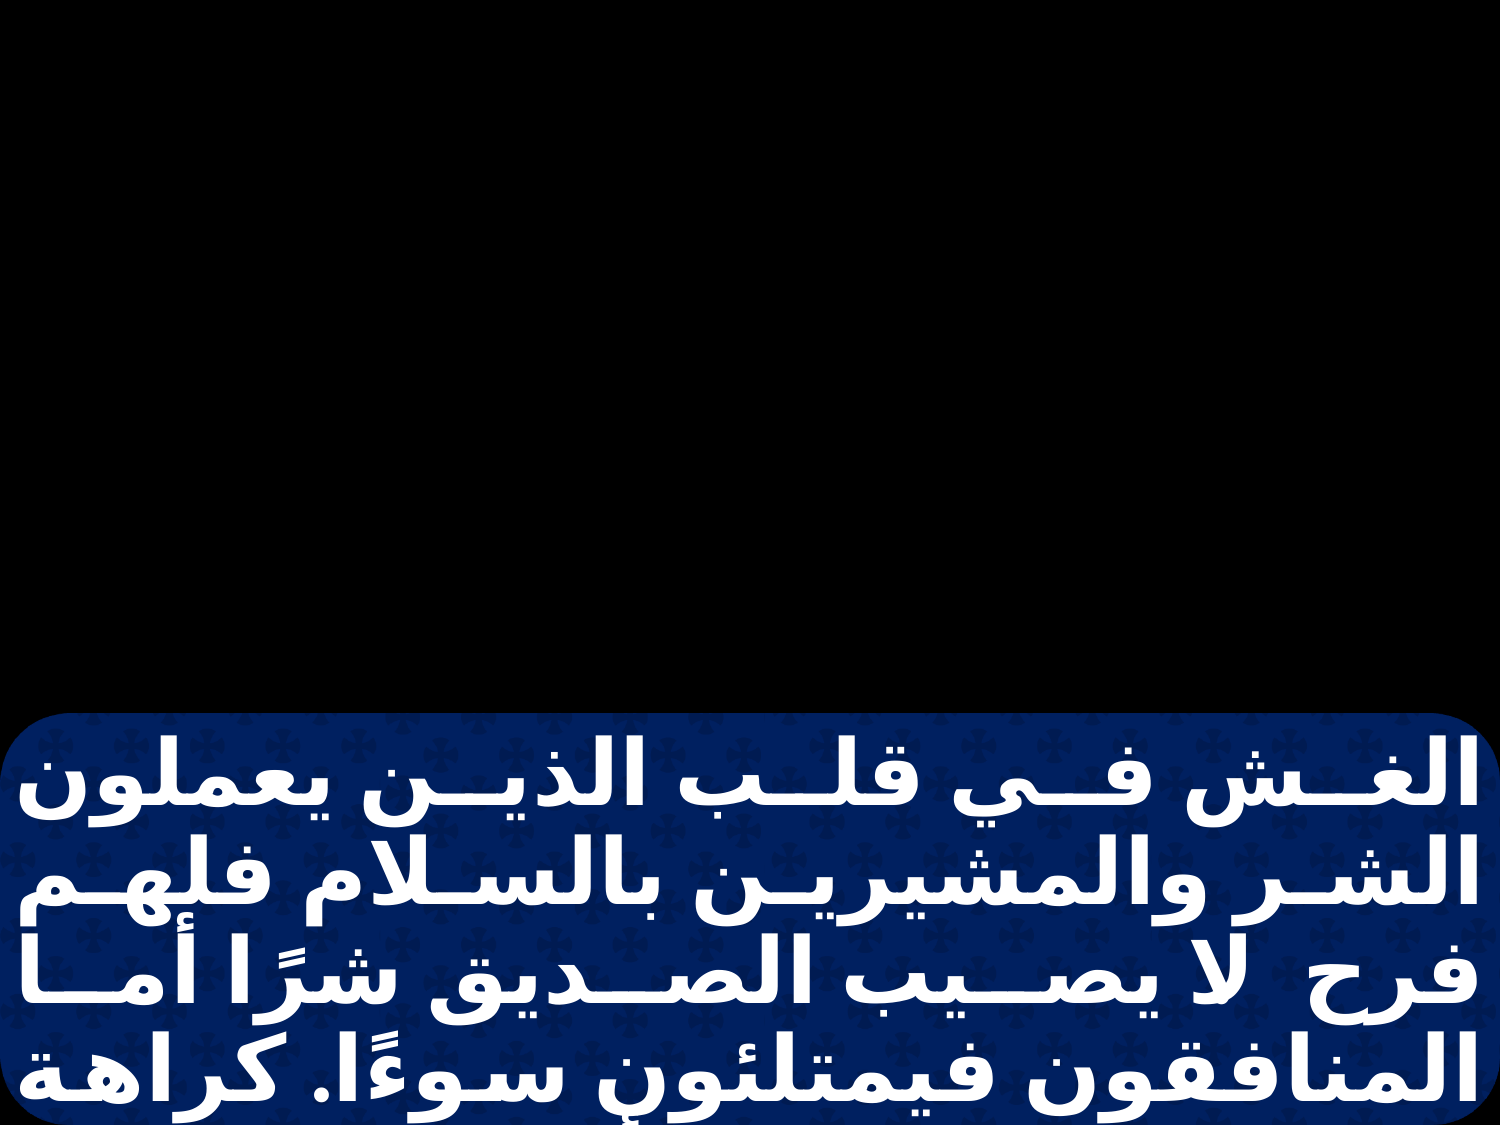

الغش في قلب الذين يعملون الشر والمشيرين بالسلام فلهم فرح. لا يصيب الصديق شرًا أما المنافقون فيمتلئون سوءًا. كراهة الرب شفتا كذب. أما العاملون بالصدق فمرضاته.